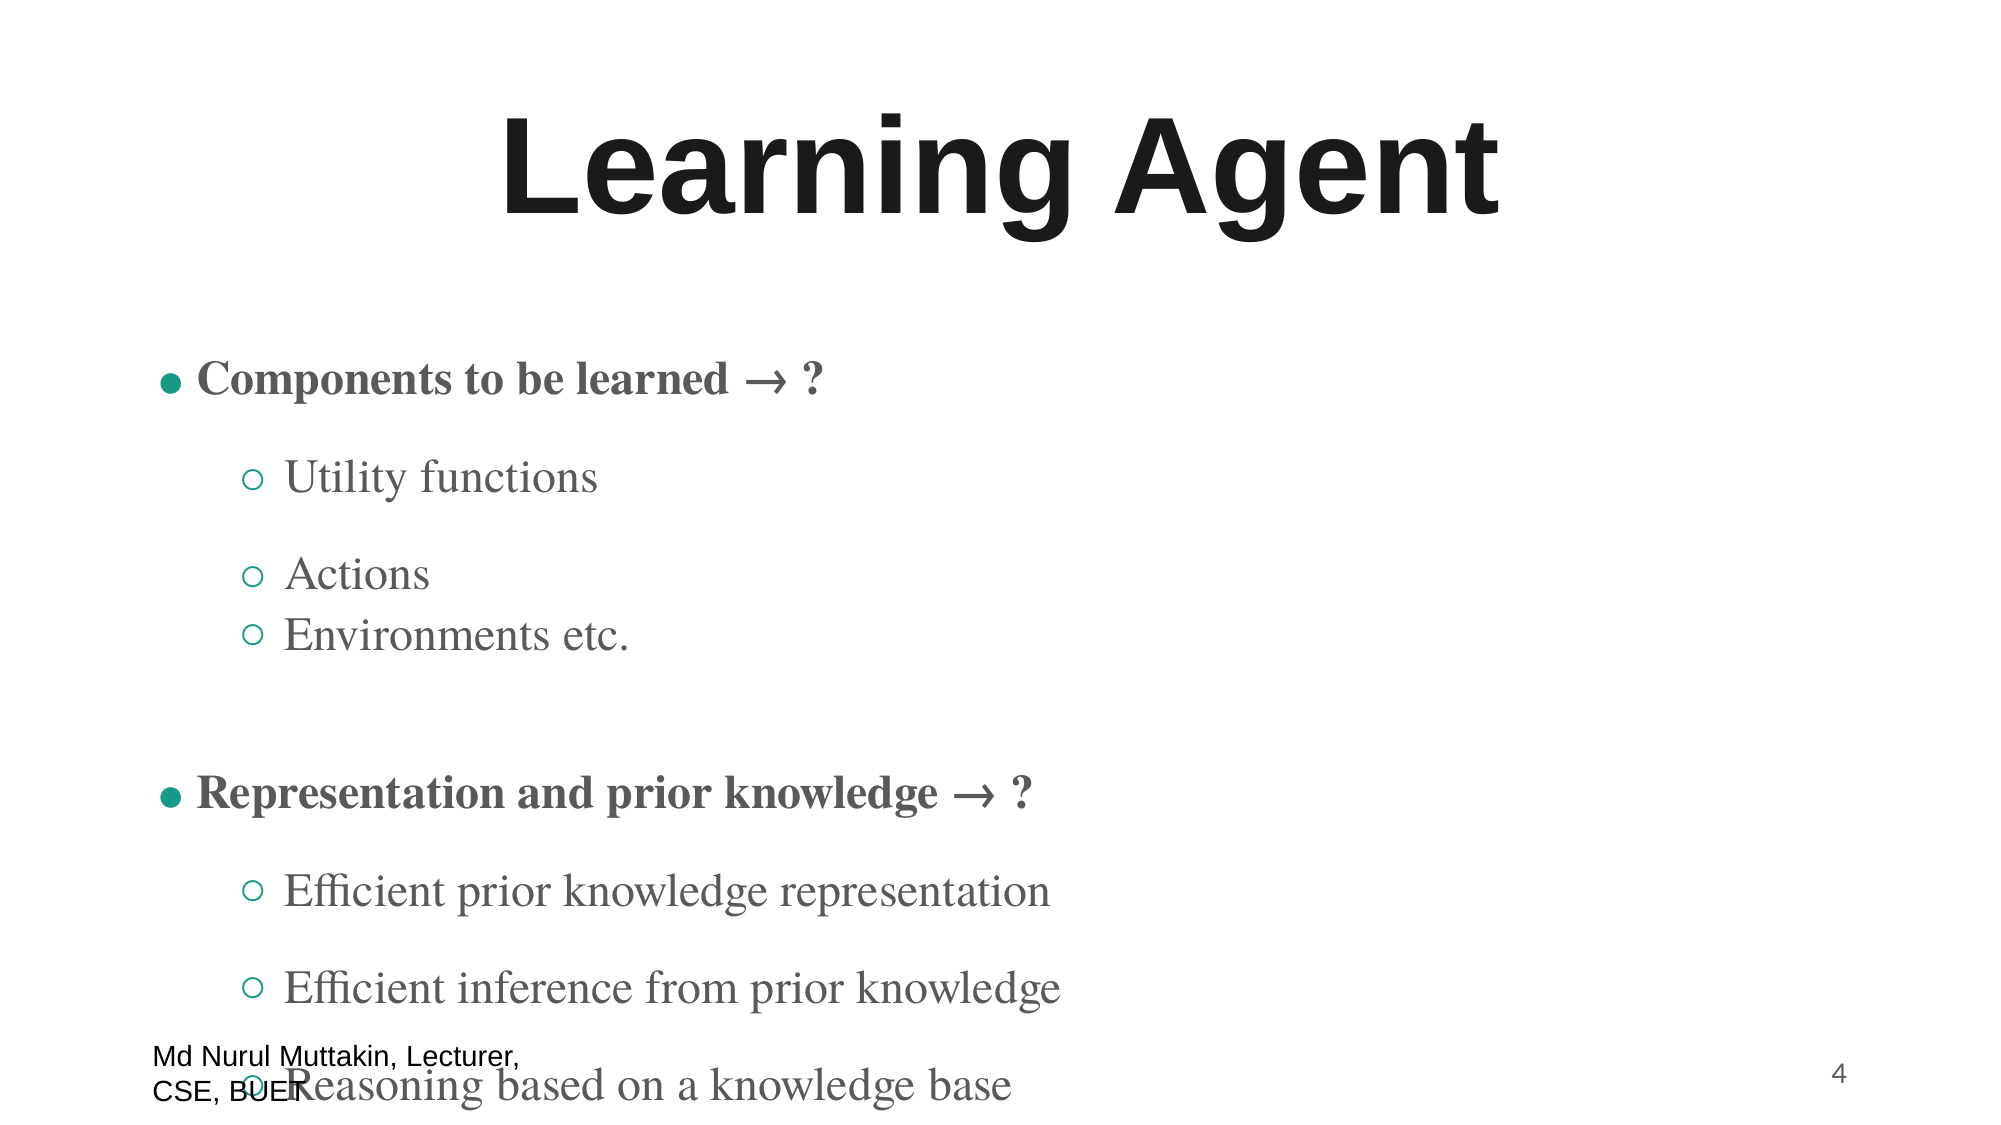

# Learning Agent
Components to be learned → ?
Utility functions
Actions
Environments etc.

Representation and prior knowledge → ?
Efficient prior knowledge representation
Efficient inference from prior knowledge
Reasoning based on a knowledge base

Md Nurul Muttakin, Lecturer, CSE, BUET
4